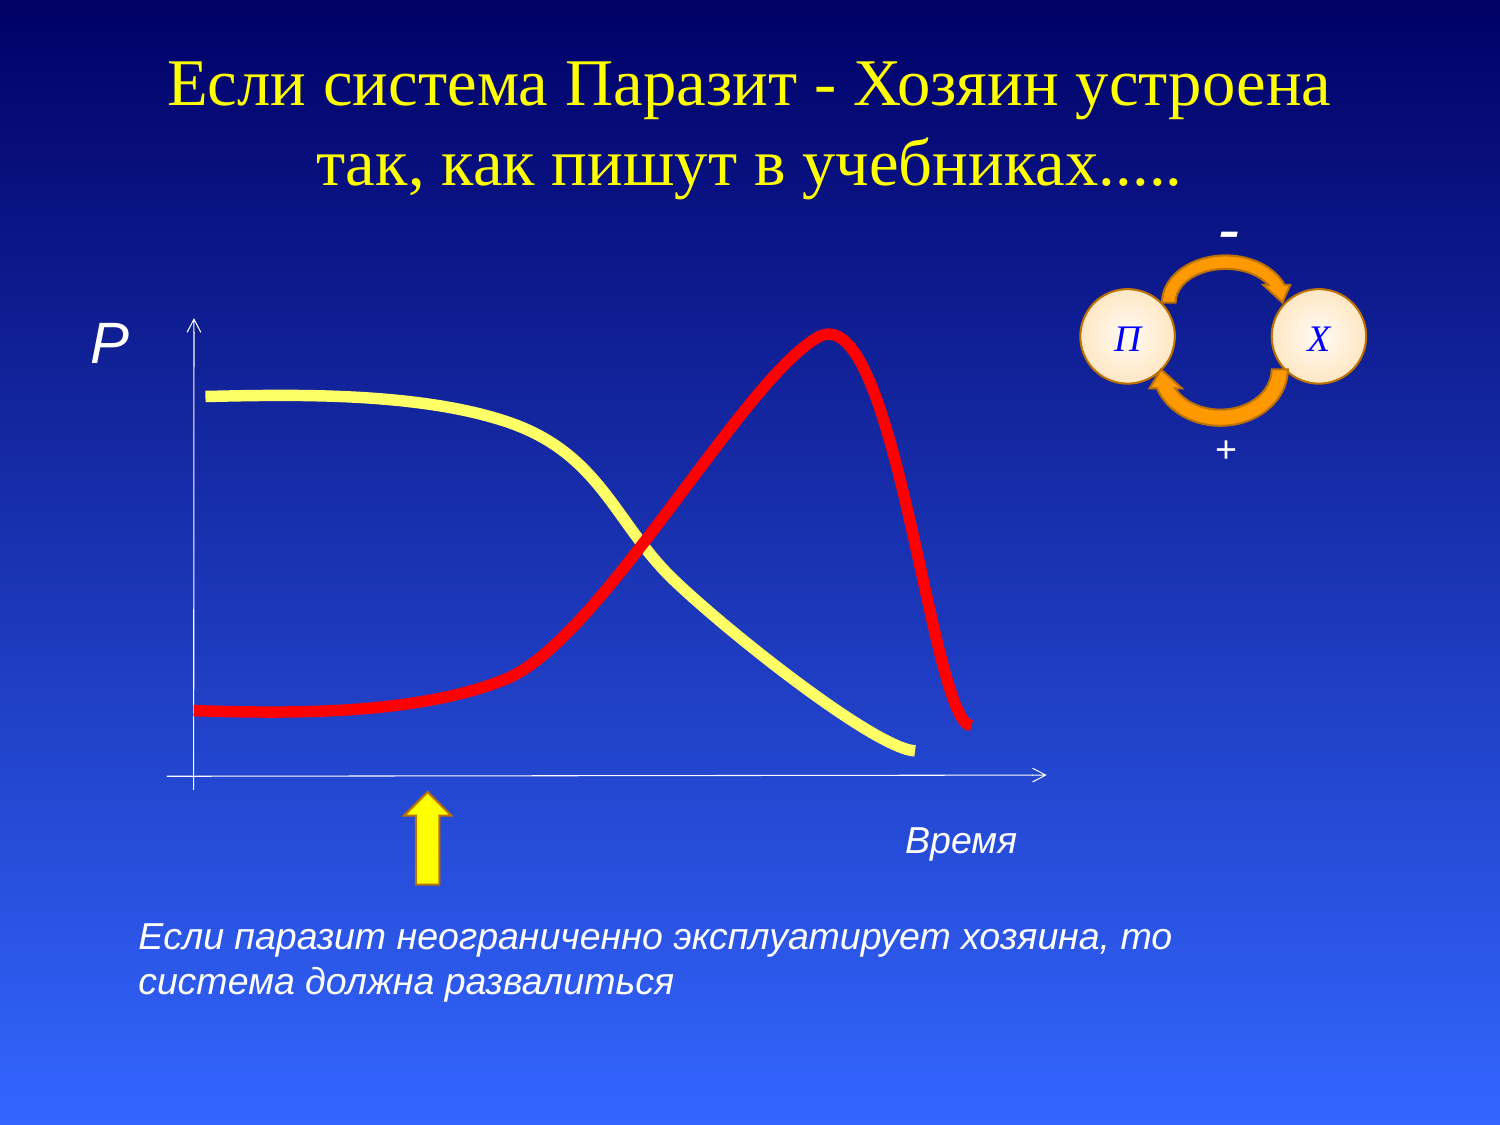

# Если система Паразит - Хозяин устроена так, как пишут в учебниках.....
-

П
Х

+
P

Время

Если паразит неограниченно эксплуатирует хозяина, то система должна развалиться